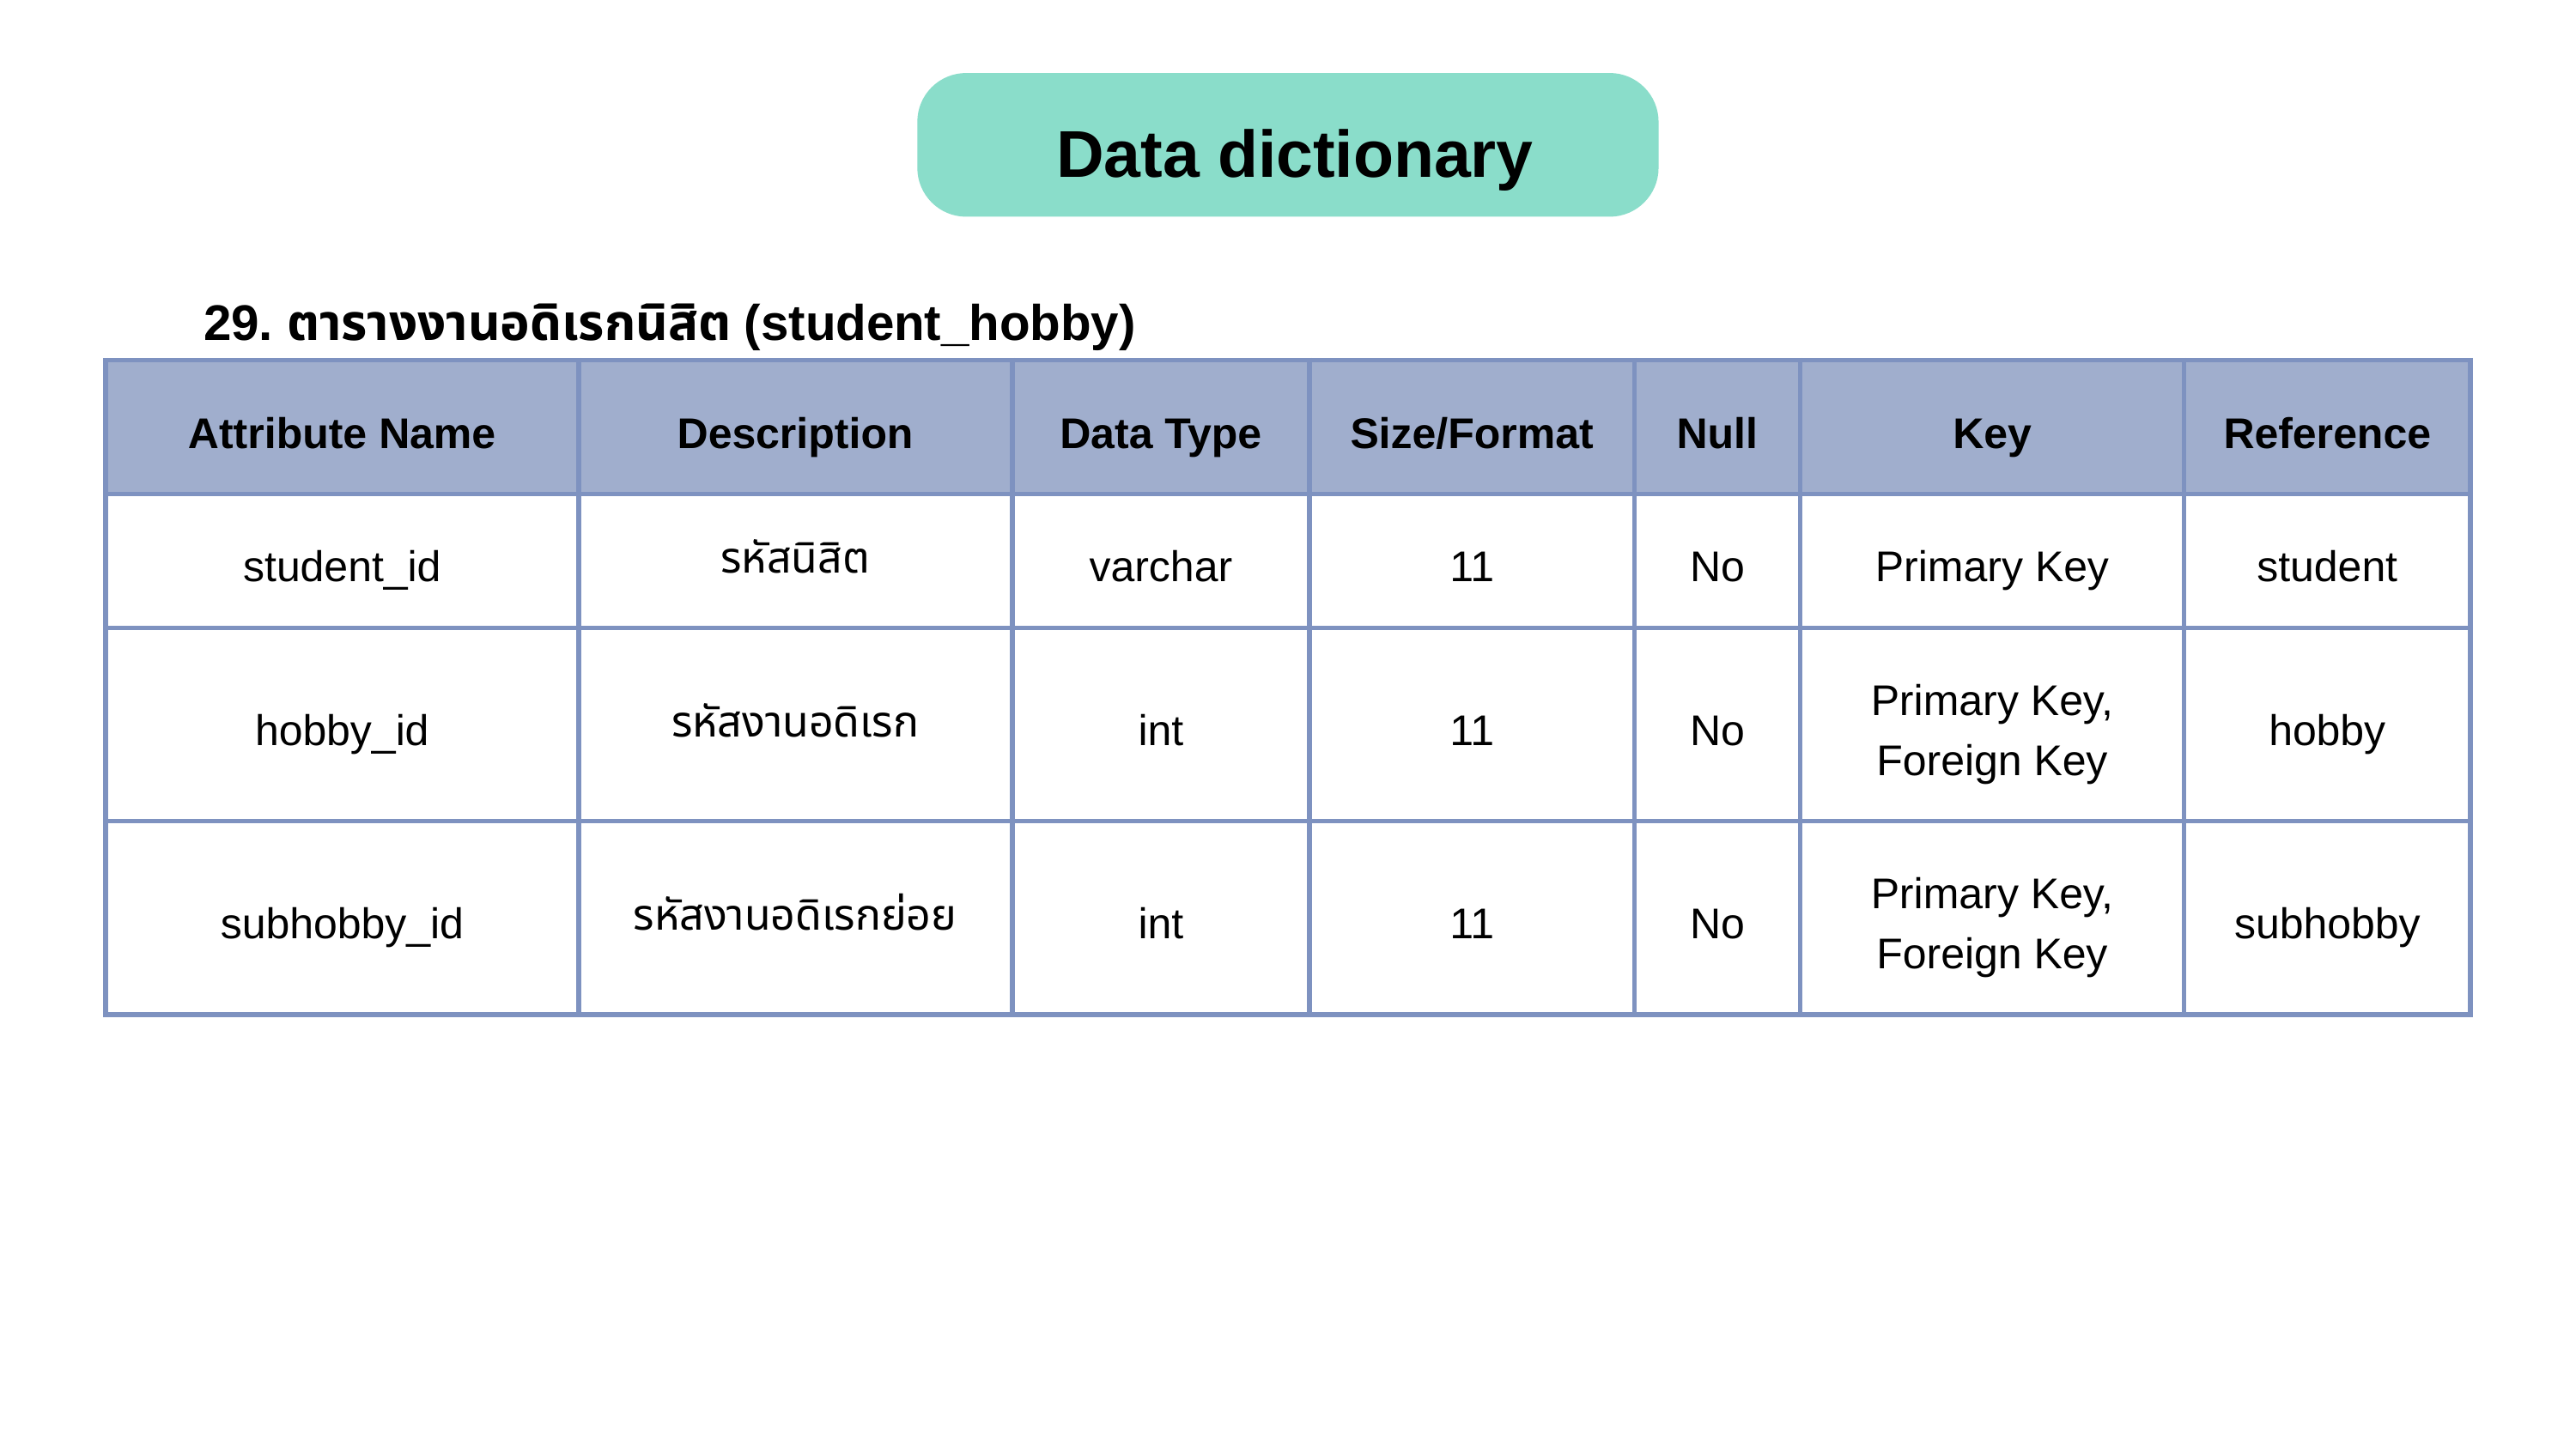

Data dictionary
29. ตารางงานอดิเรกนิสิต (student_hobby)
| Attribute Name | Description | Data Type | Size/Format | Null | Key | Reference |
| --- | --- | --- | --- | --- | --- | --- |
| student\_id | รหัสนิสิต | varchar | 11 | No | Primary Key | student |
| hobby\_id | รหัสงานอดิเรก | int | 11 | No | Primary Key, Foreign Key | hobby |
| subhobby\_id | รหัสงานอดิเรกย่อย | int | 11 | No | Primary Key, Foreign Key | subhobby |